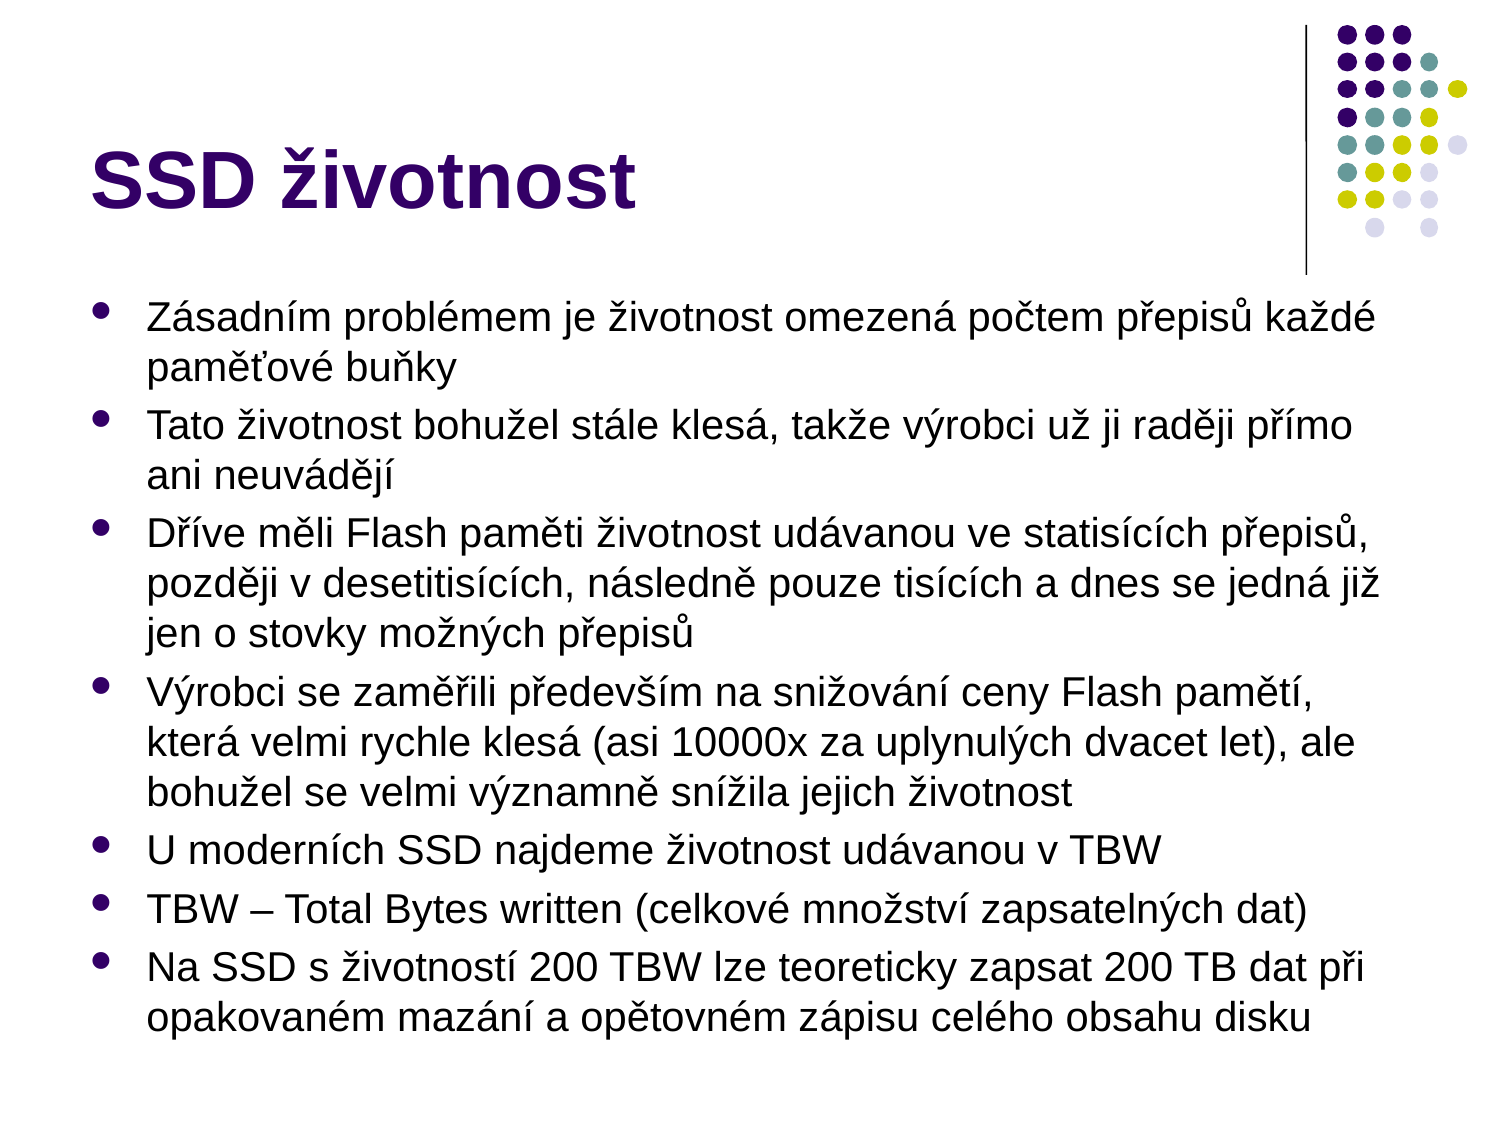

# SSD životnost
Zásadním problémem je životnost omezená počtem přepisů každé paměťové buňky
Tato životnost bohužel stále klesá, takže výrobci už ji raději přímo ani neuvádějí
Dříve měli Flash paměti životnost udávanou ve statisících přepisů, později v desetitisících, následně pouze tisících a dnes se jedná již jen o stovky možných přepisů
Výrobci se zaměřili především na snižování ceny Flash pamětí, která velmi rychle klesá (asi 10000x za uplynulých dvacet let), ale bohužel se velmi významně snížila jejich životnost
U moderních SSD najdeme životnost udávanou v TBW
TBW – Total Bytes written (celkové množství zapsatelných dat)
Na SSD s životností 200 TBW lze teoreticky zapsat 200 TB dat při opakovaném mazání a opětovném zápisu celého obsahu disku